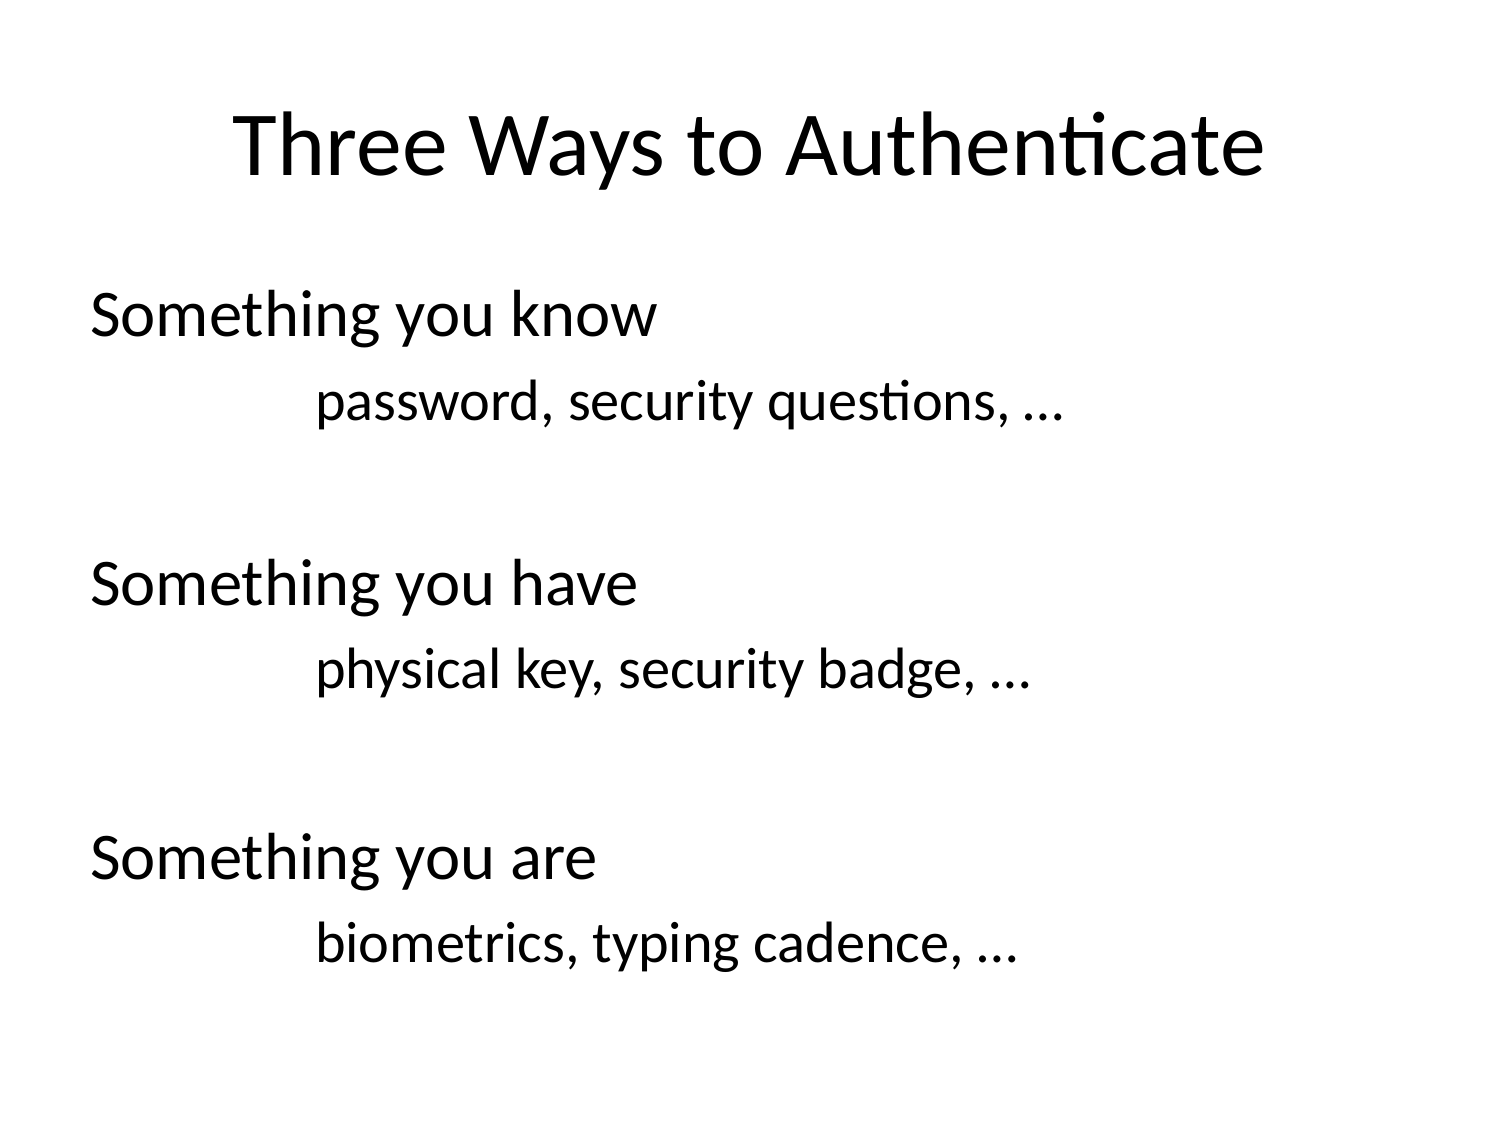

# Three Ways to Authenticate
Something you know
	password, security questions, …

Something you have
	physical key, security badge, …

Something you are
	biometrics, typing cadence, …